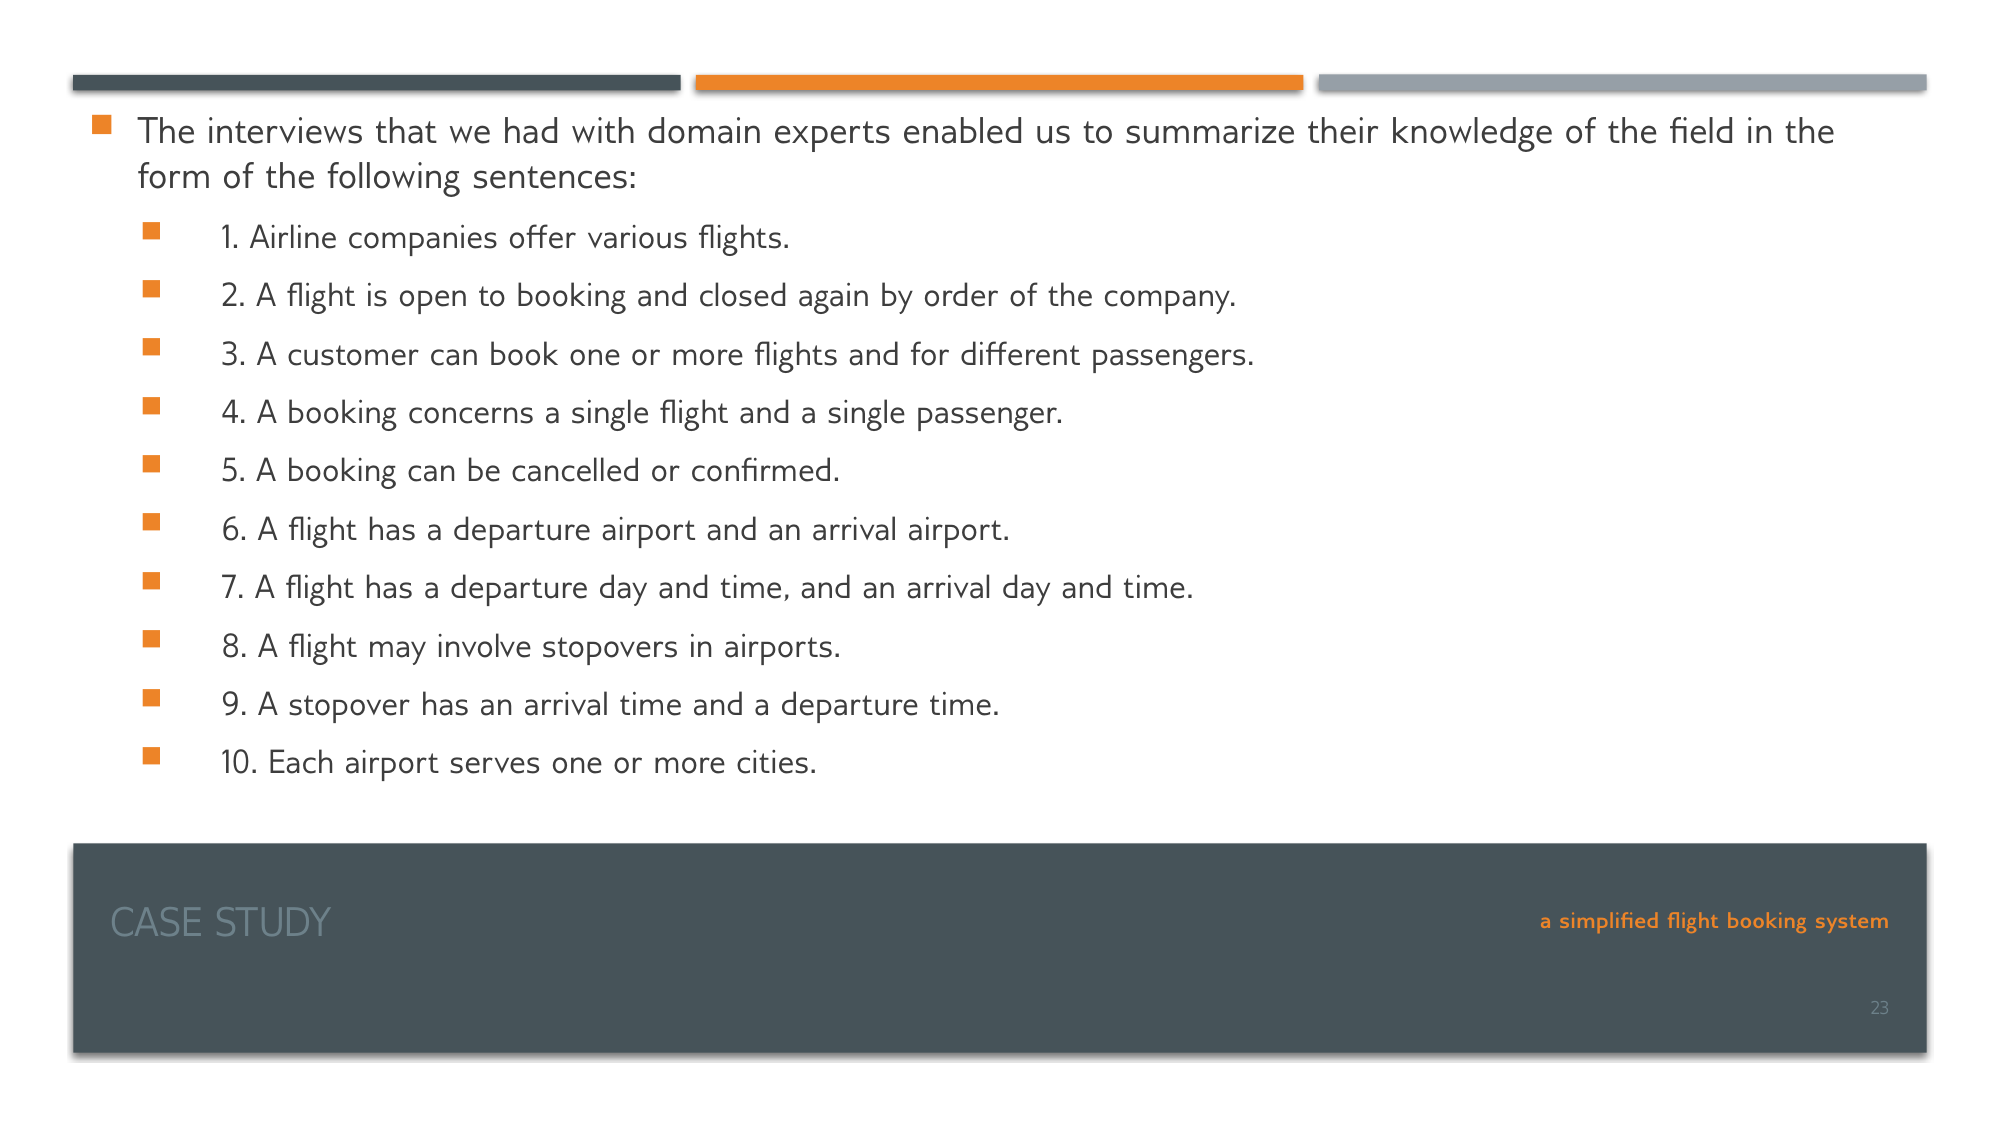

The interviews that we had with domain experts enabled us to summarize their knowledge of the field in the form of the following sentences:
1. Airline companies offer various flights.
2. A flight is open to booking and closed again by order of the company.
3. A customer can book one or more flights and for different passengers.
4. A booking concerns a single flight and a single passenger.
5. A booking can be cancelled or confirmed.
6. A flight has a departure airport and an arrival airport.
7. A flight has a departure day and time, and an arrival day and time.
8. A flight may involve stopovers in airports.
9. A stopover has an arrival time and a departure time.
10. Each airport serves one or more cities.
# Case study
a simplified flight booking system
23